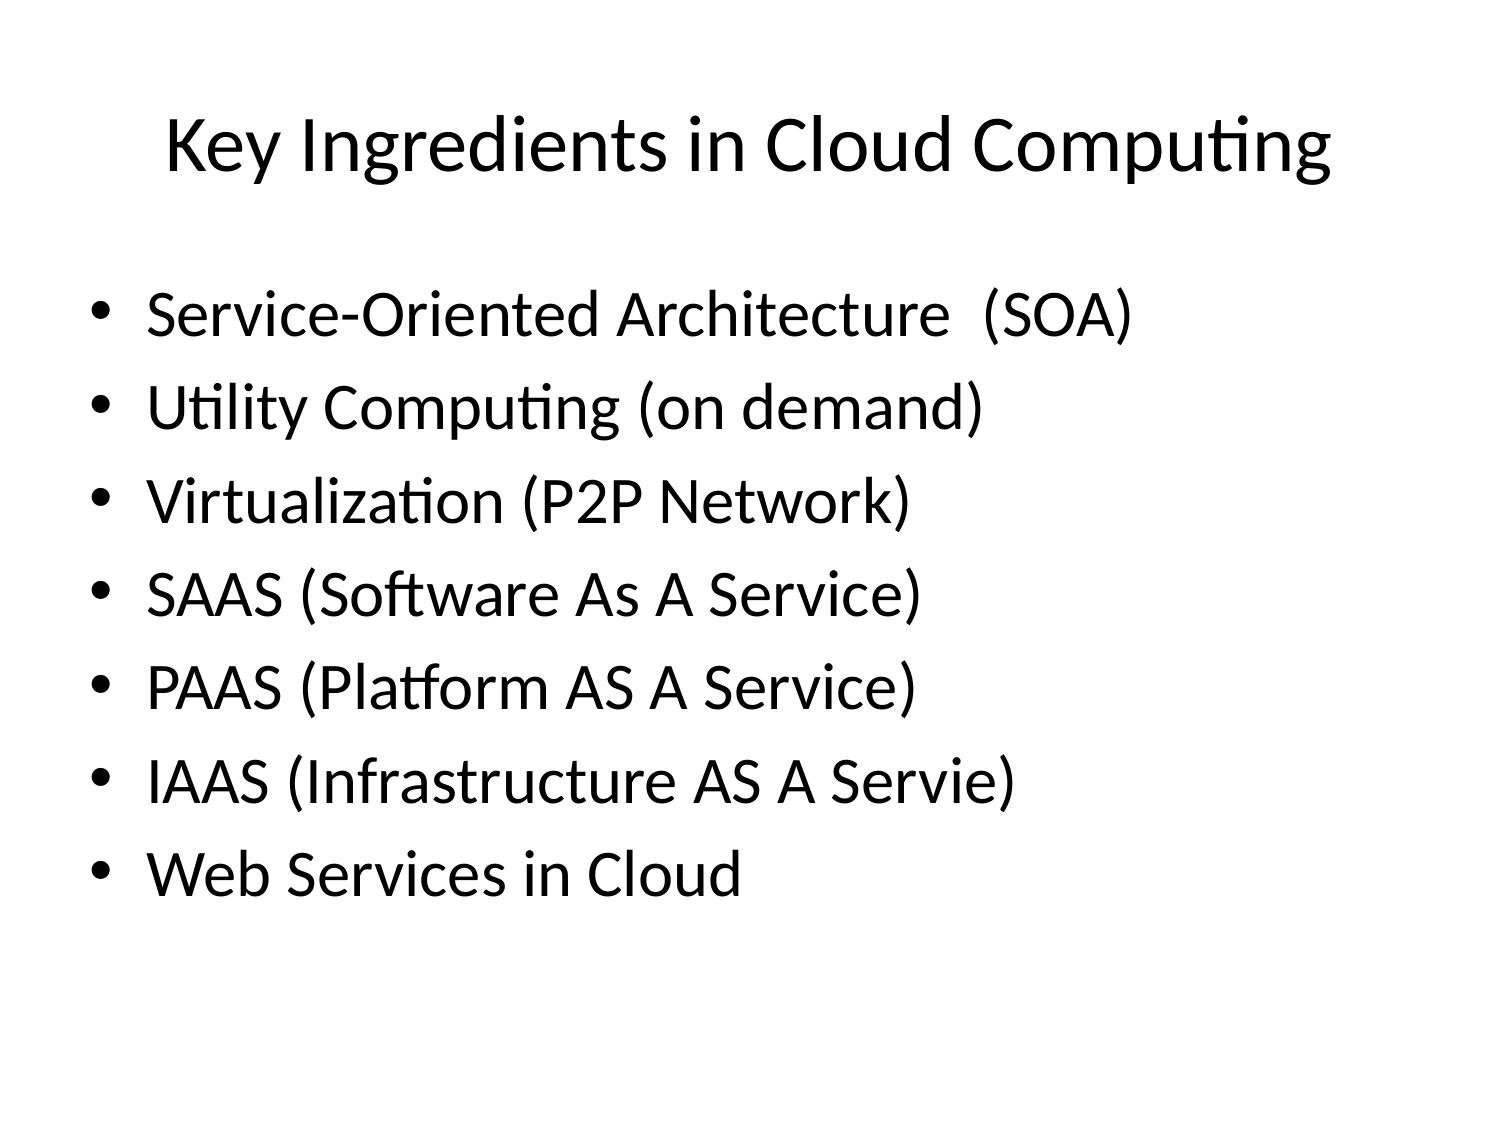

Key Ingredients in Cloud Computing
Service-Oriented Architecture  (SOA)
Utility Computing (on demand)
Virtualization (P2P Network)
SAAS (Software As A Service)
PAAS (Platform AS A Service)
IAAS (Infrastructure AS A Servie)
Web Services in Cloud